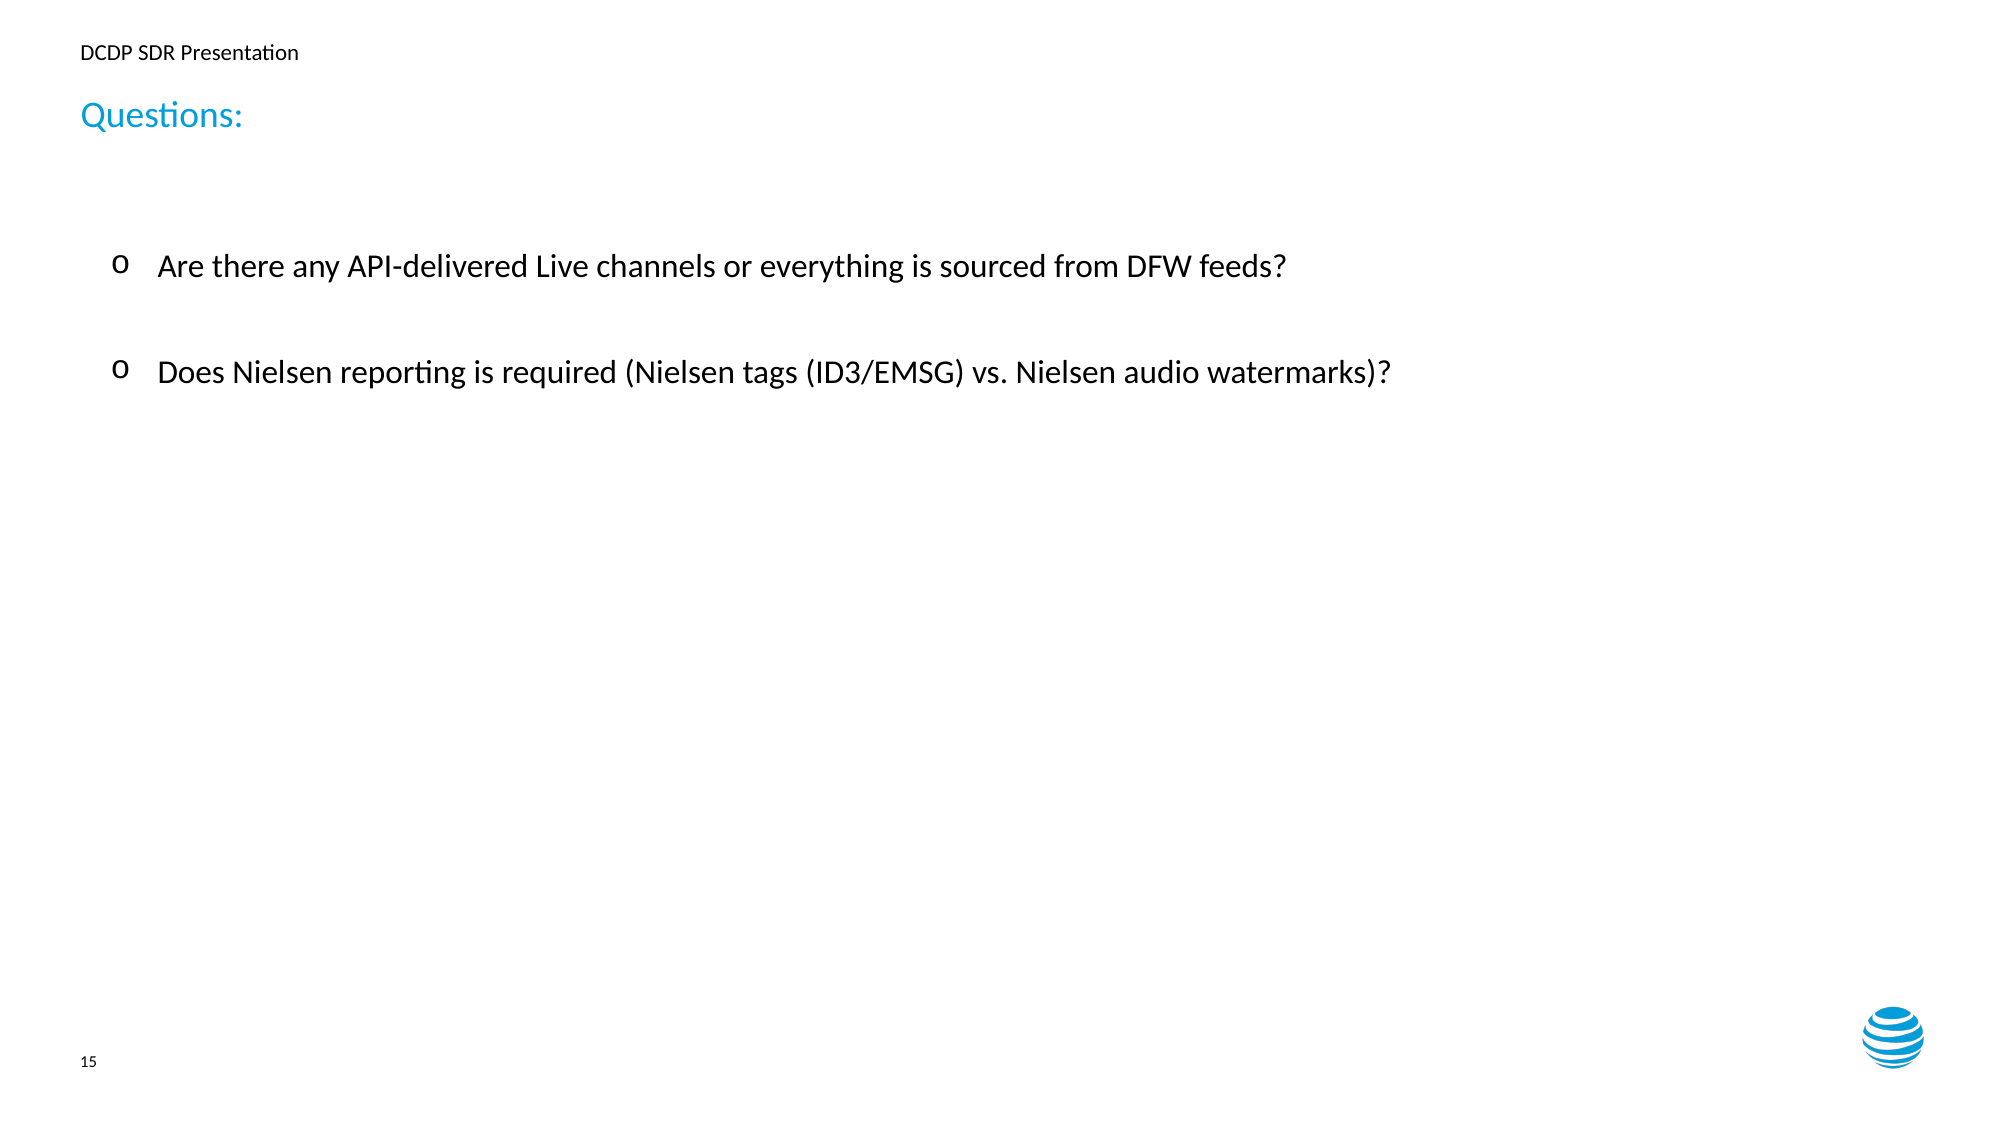

# Questions:

Are there any API-delivered Live channels or everything is sourced from DFW feeds?

Does Nielsen reporting is required (Nielsen tags (ID3/EMSG) vs. Nielsen audio watermarks)?

15